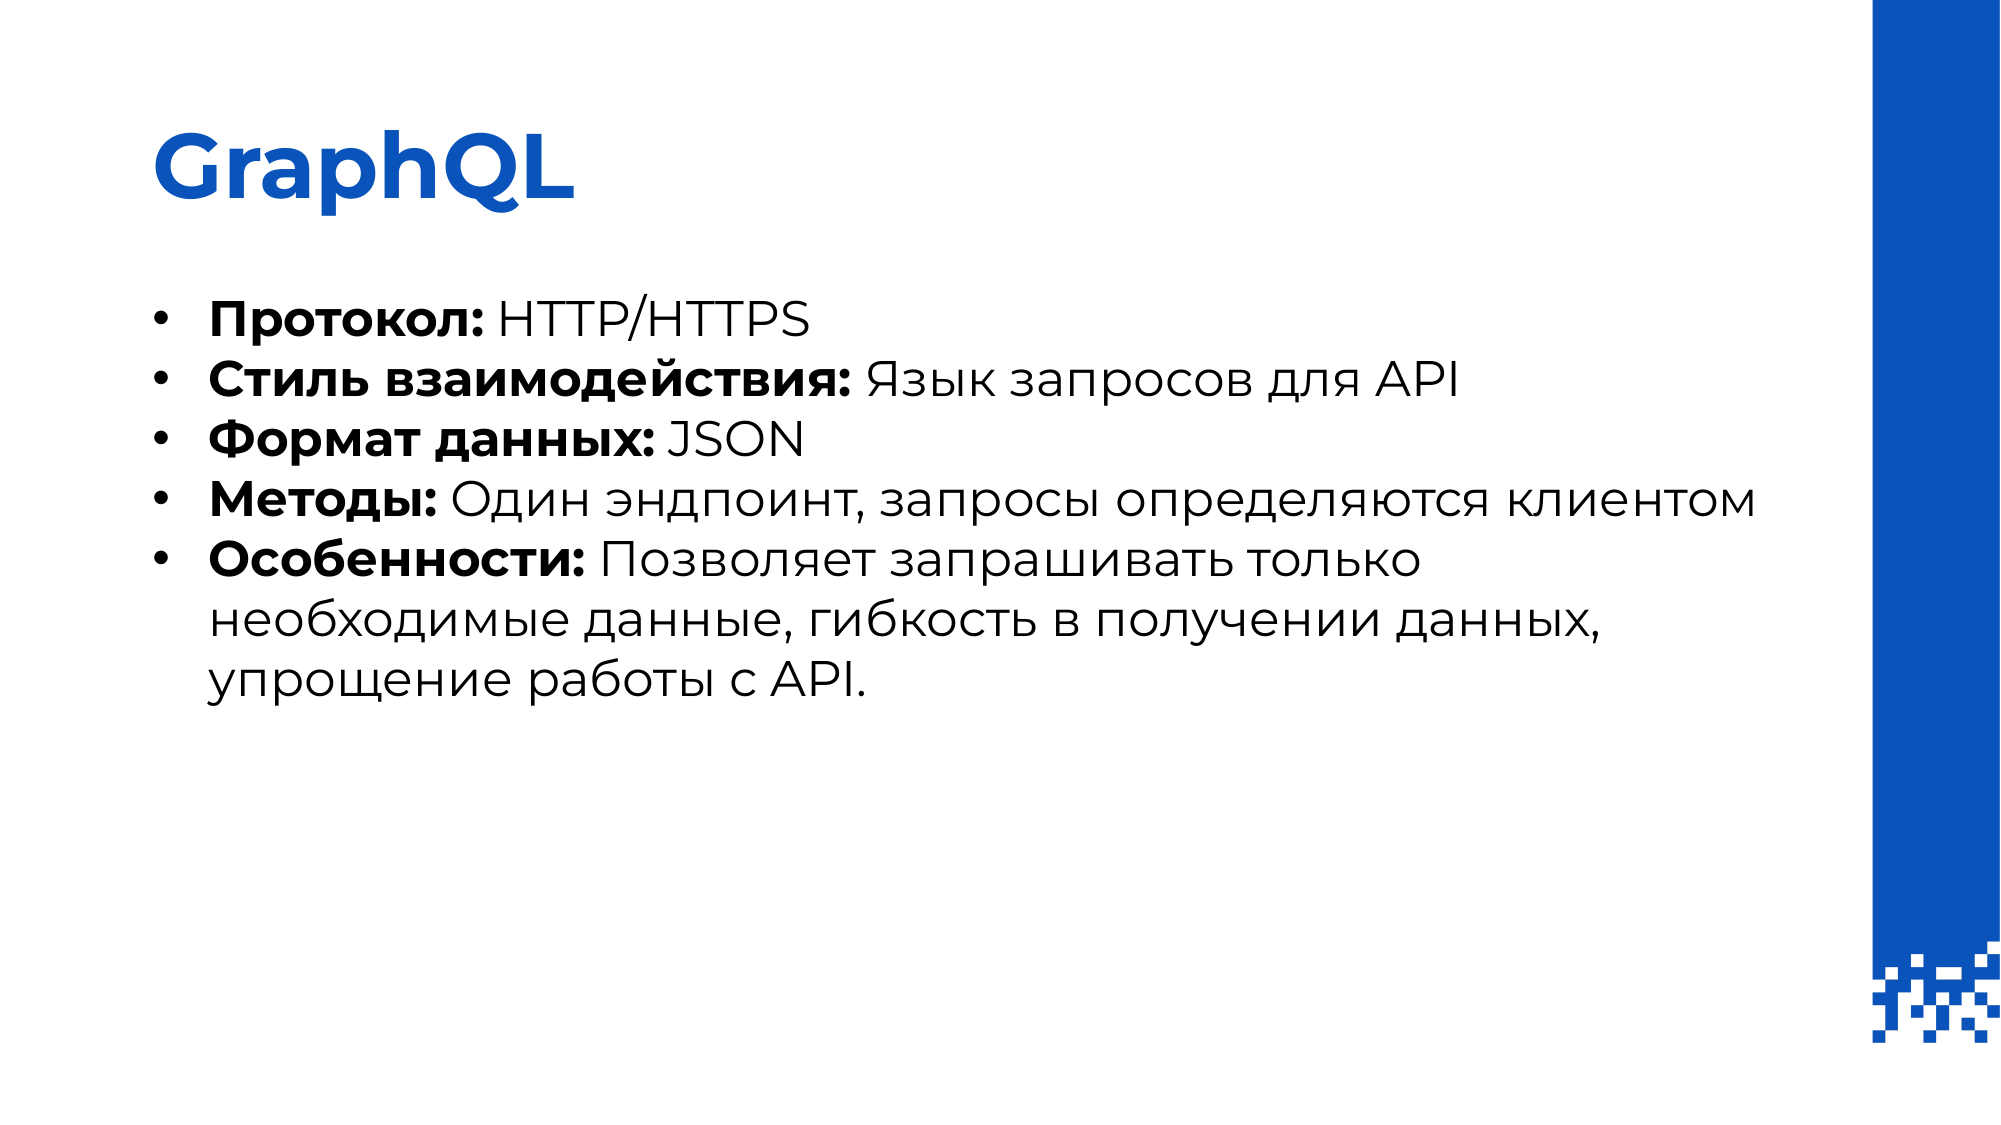

# GraphQL
Протокол: HTTP/HTTPS
Стиль взаимодействия: Язык запросов для API
Формат данных: JSON
Методы: Один эндпоинт, запросы определяются клиентом
Особенности: Позволяет запрашивать только необходимые данные, гибкость в получении данных, упрощение работы с API.